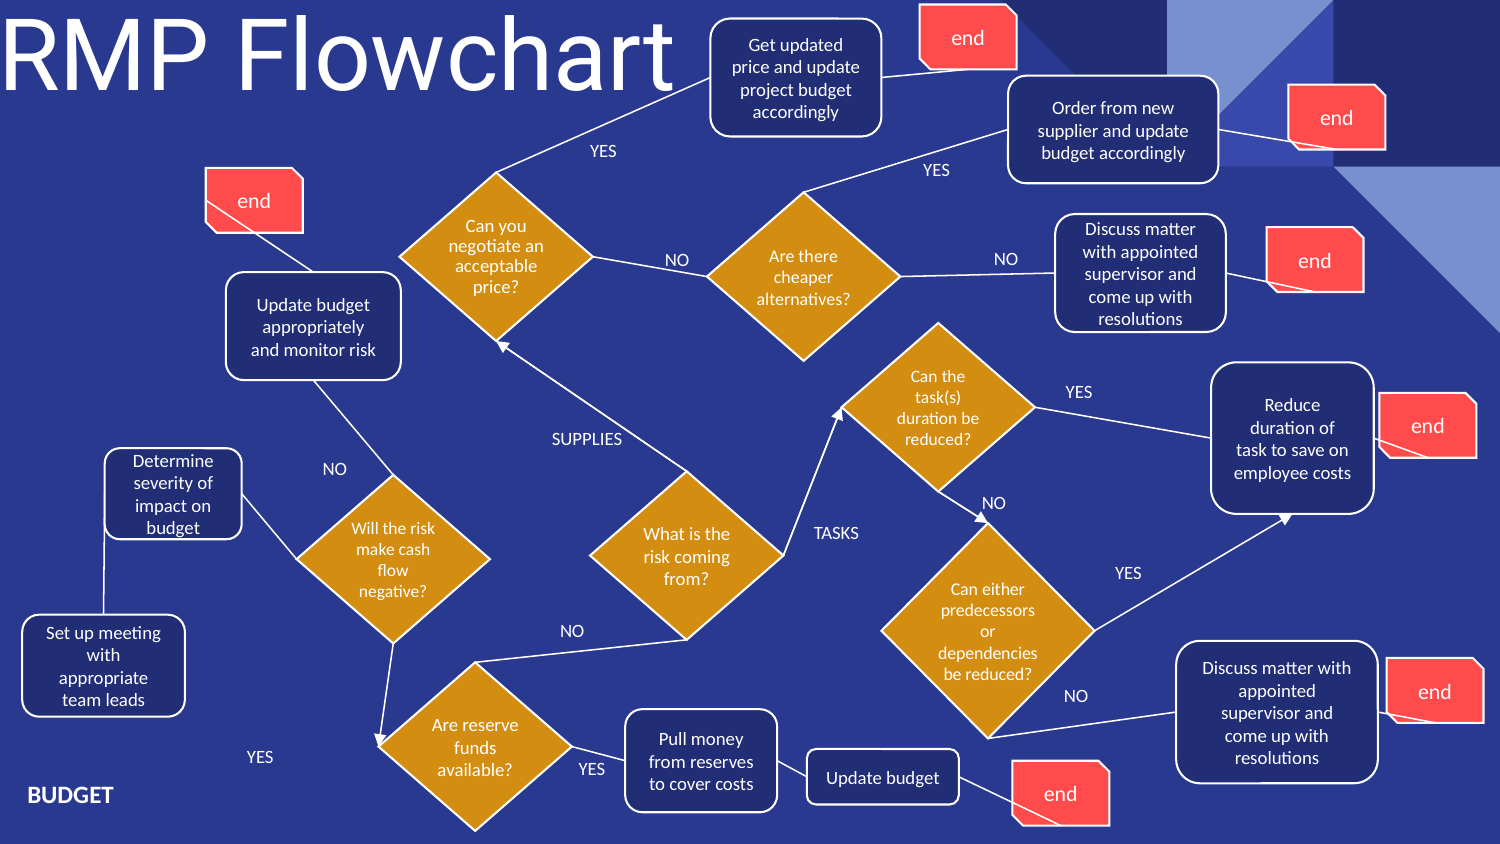

# RMP Flowchart
end
Get updated price and update project budget accordingly
Order from new supplier and update budget accordingly
end
YES
YES
end
Can you negotiate an acceptable price?
Are there cheaper alternatives?
Discuss matter with appointed supervisor and come up with resolutions
end
NO
NO
Update budget appropriately and monitor risk
Can the task(s) duration be reduced?
Reduce duration of task to save on employee costs
YES
end
SUPPLIES
Determine severity of impact on budget
NO
What is the risk coming from?
Will the risk make cash flow negative?
NO
TASKS
Can either predecessors or dependencies be reduced?
YES
NO
Set up meeting with appropriate team leads
Discuss matter with appointed supervisor and come up with resolutions
end
Are reserve funds available?
NO
Pull money from reserves to cover costs
YES
YES
Update budget
end
BUDGET